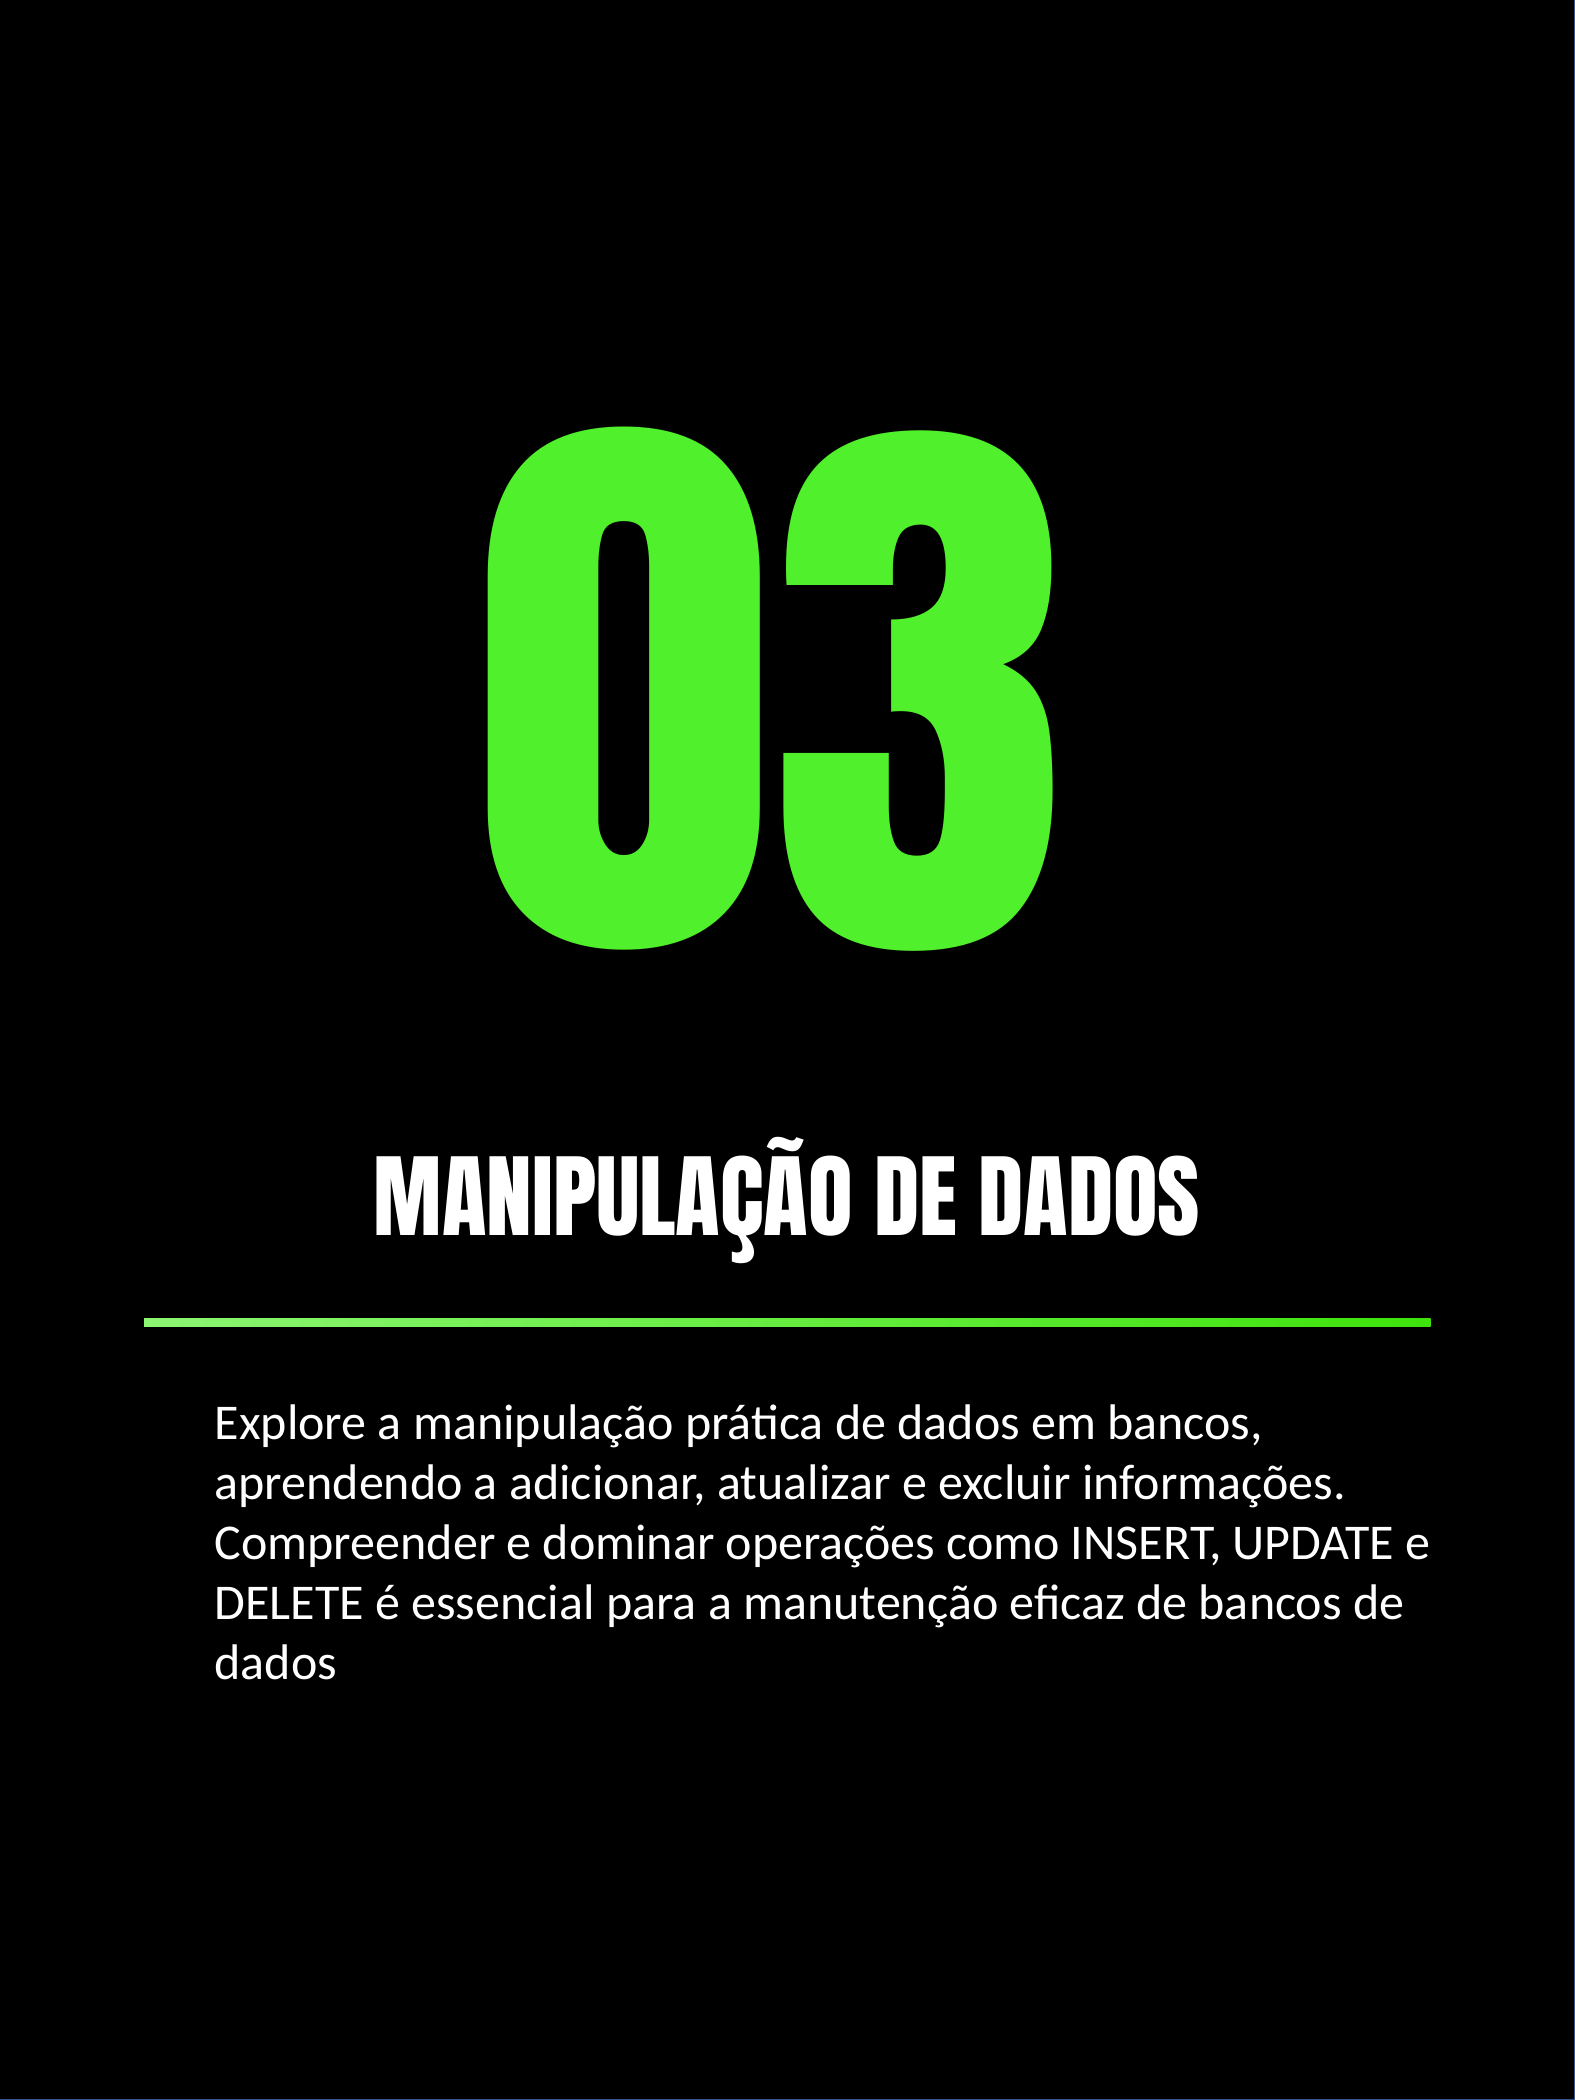

03
MANIPULAÇÃO DE DADOS

Explore a manipulação prática de dados em bancos, aprendendo a adicionar, atualizar e excluir informações. Compreender e dominar operações como INSERT, UPDATE e DELETE é essencial para a manutenção eficaz de bancos de dados
FUNÇÕES BASICAS SQL - ALIELSON FERREIRA
13